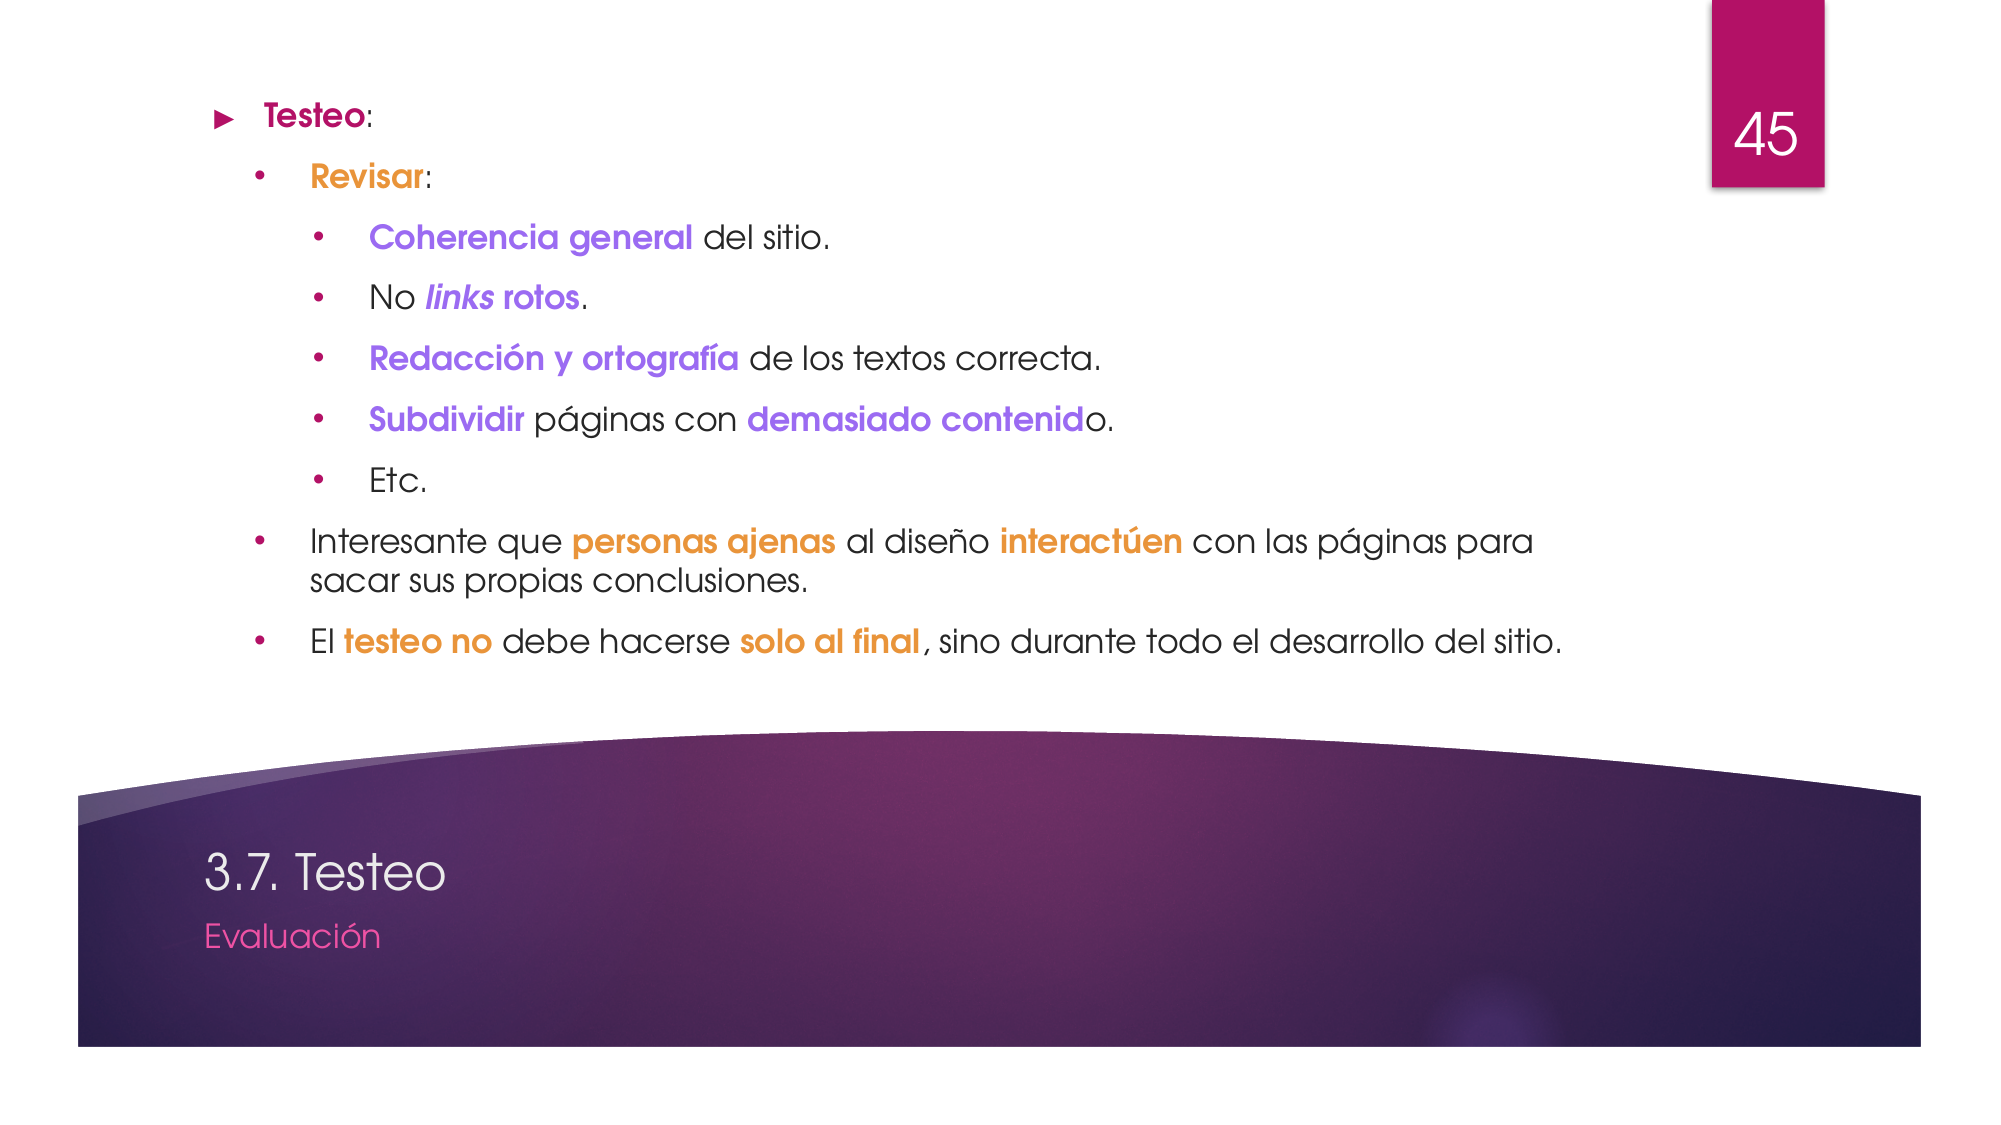

45
Testeo:
Revisar:
Coherencia general del sitio.
No links rotos.
Redacción y ortografía de los textos correcta.
Subdividir páginas con demasiado contenido.
Etc.
Interesante que personas ajenas al diseño interactúen con las páginas para sacar sus propias conclusiones.
El testeo no debe hacerse solo al final, sino durante todo el desarrollo del sitio.

# 3.7. Testeo
Evaluación